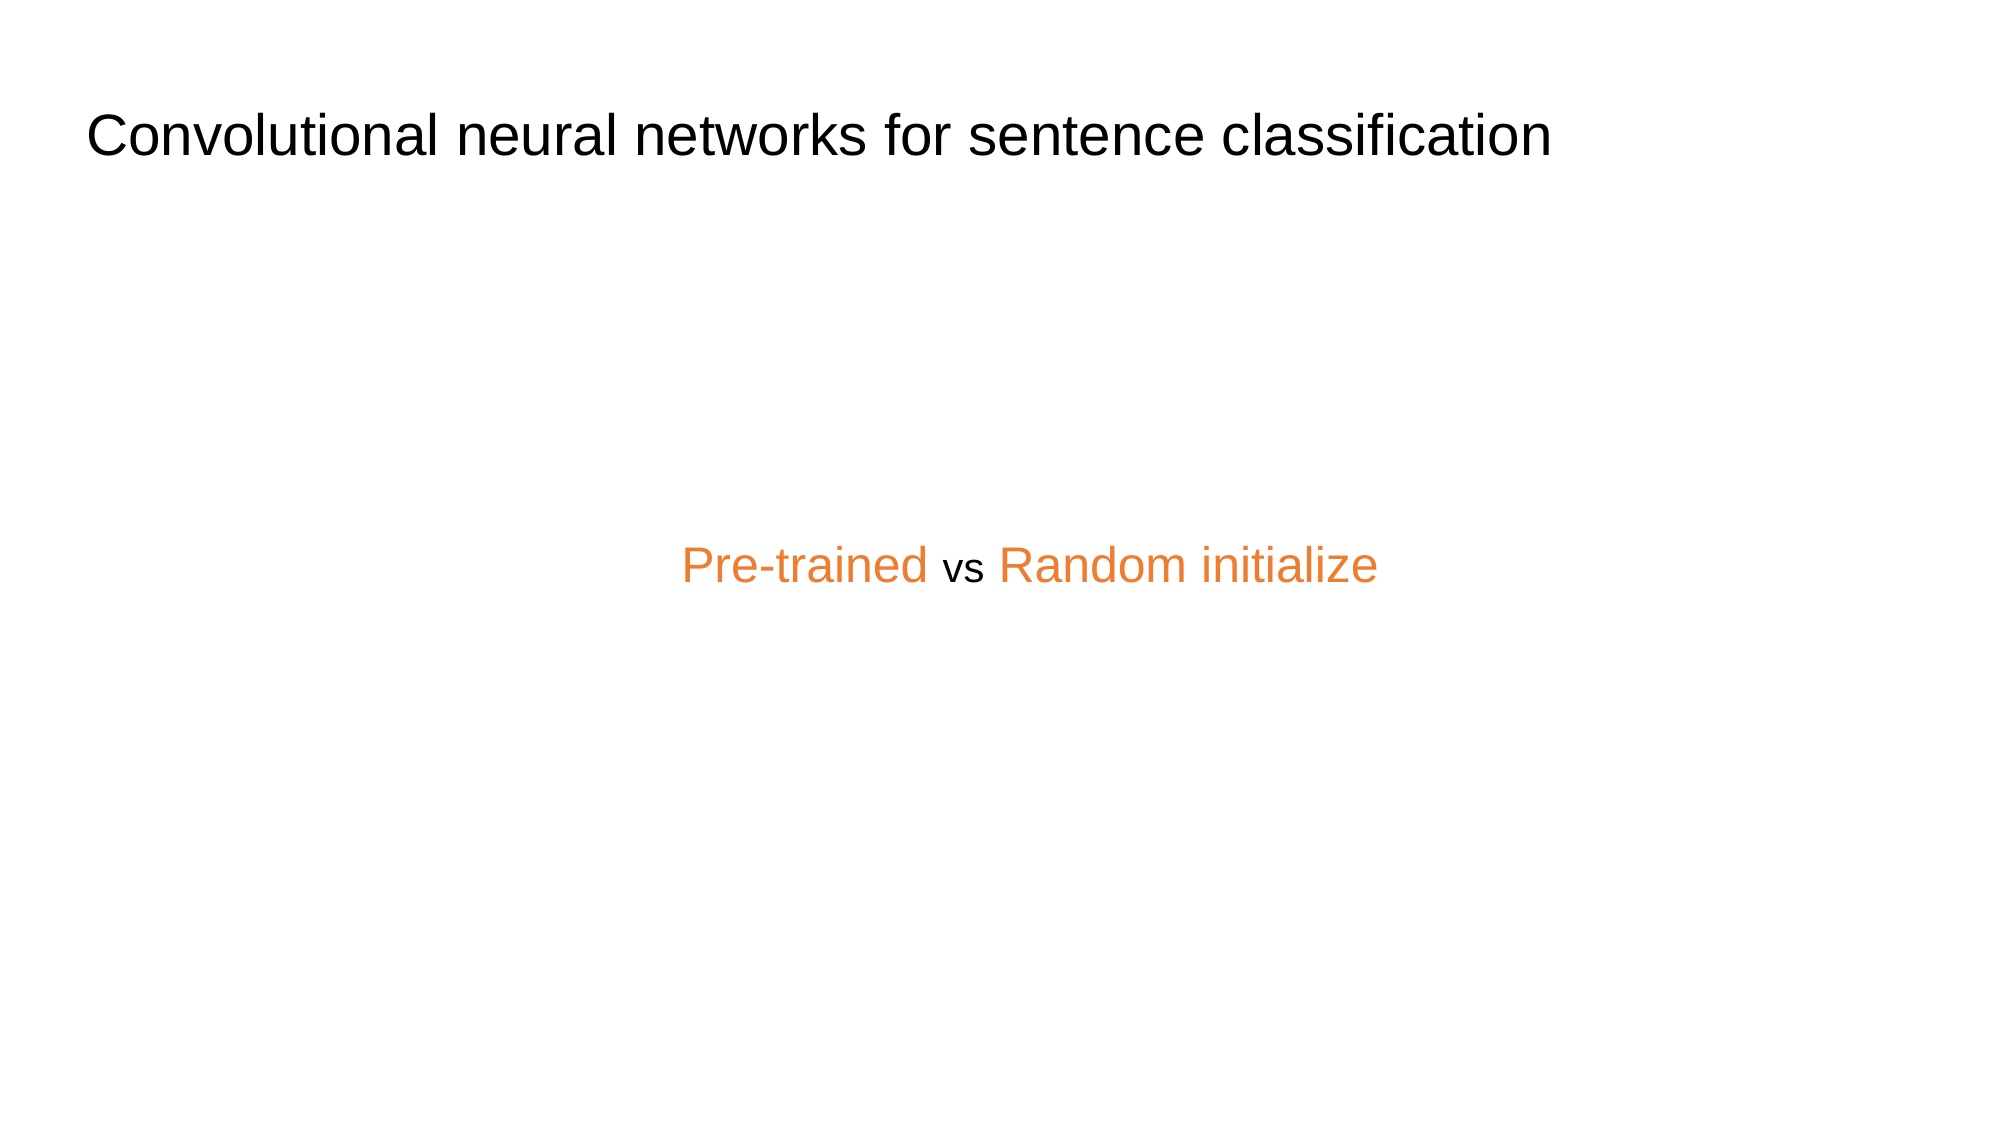

Convolutional neural networks for sentence classification
Pre-trained vs Random initialize